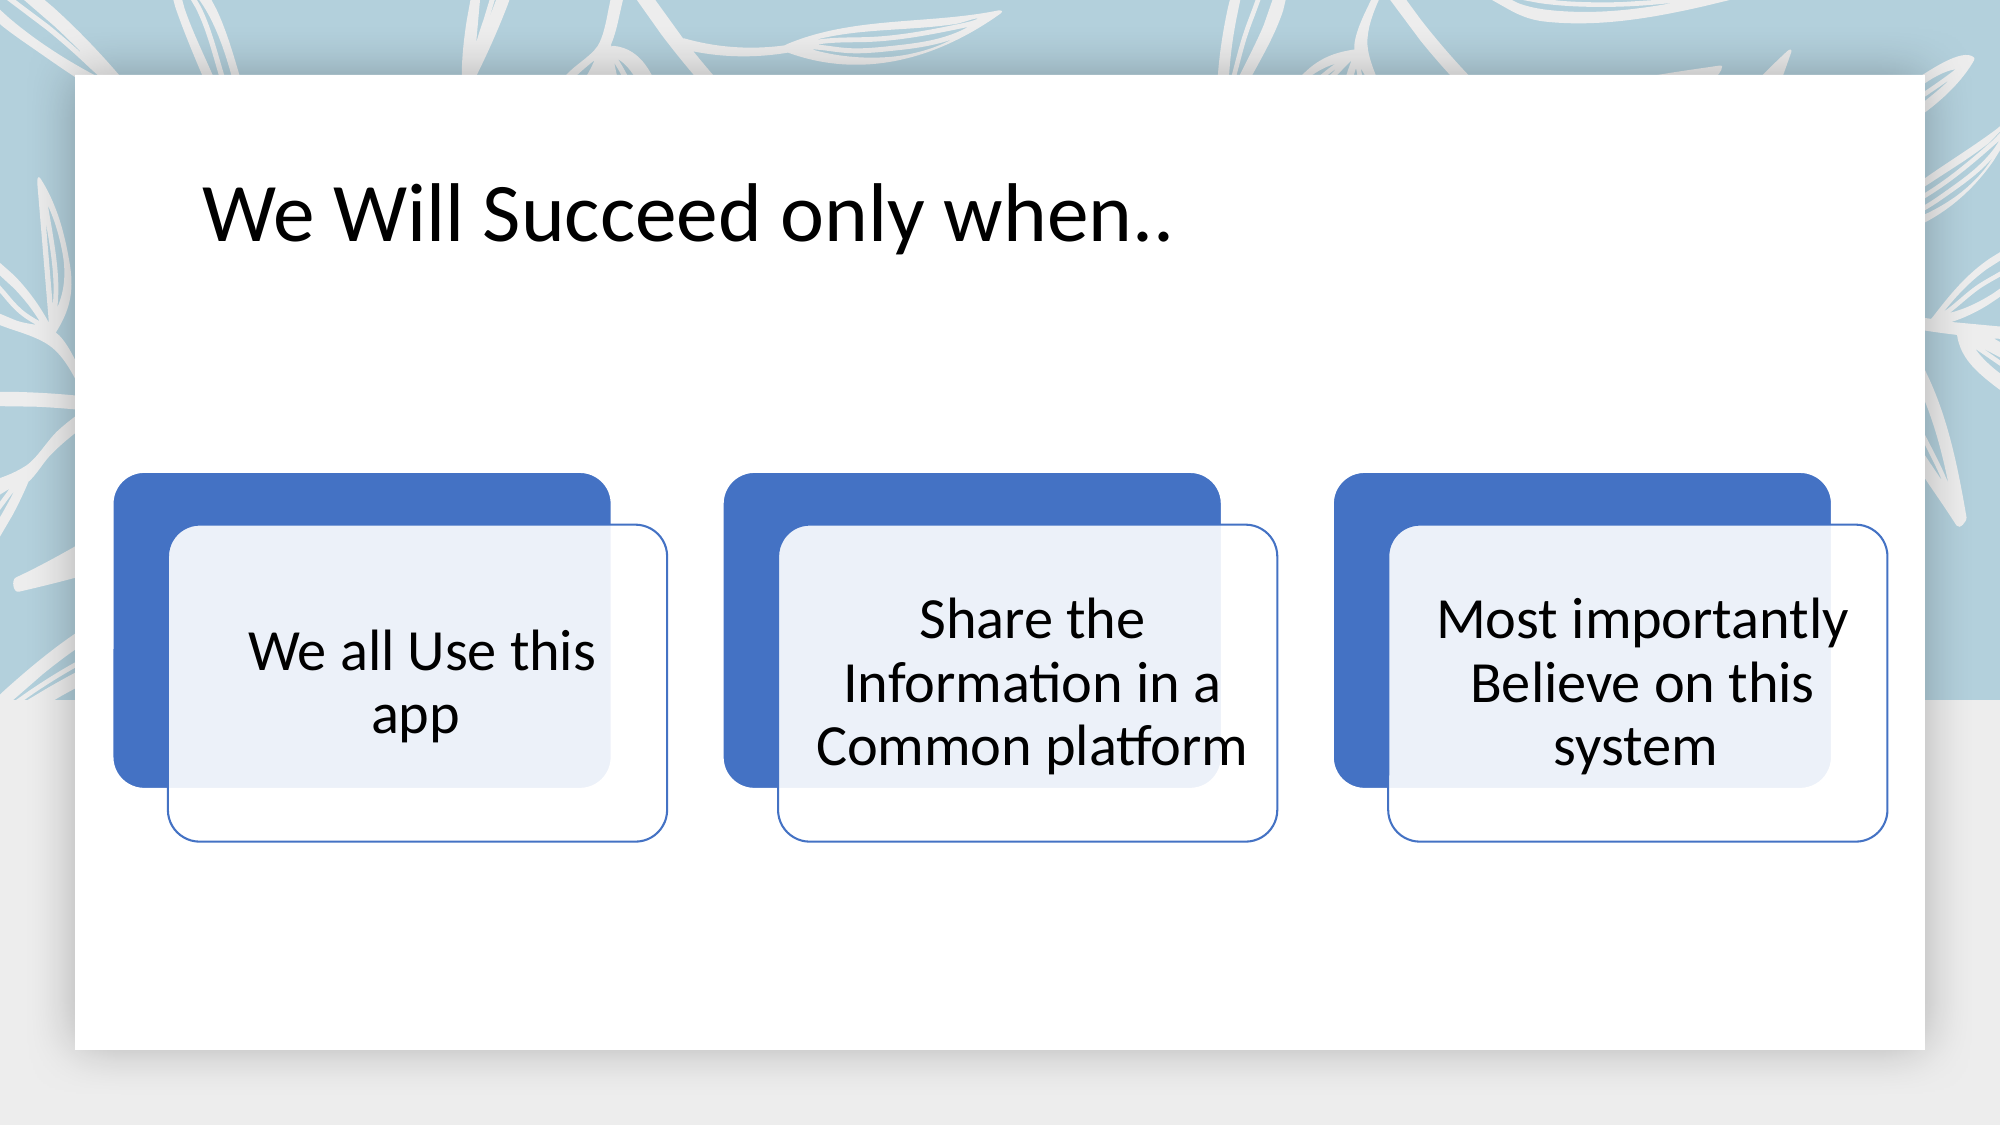

# We Will Succeed only when..
We all Use this app
Share the Information in a Common platform
Most importantly Believe on this system